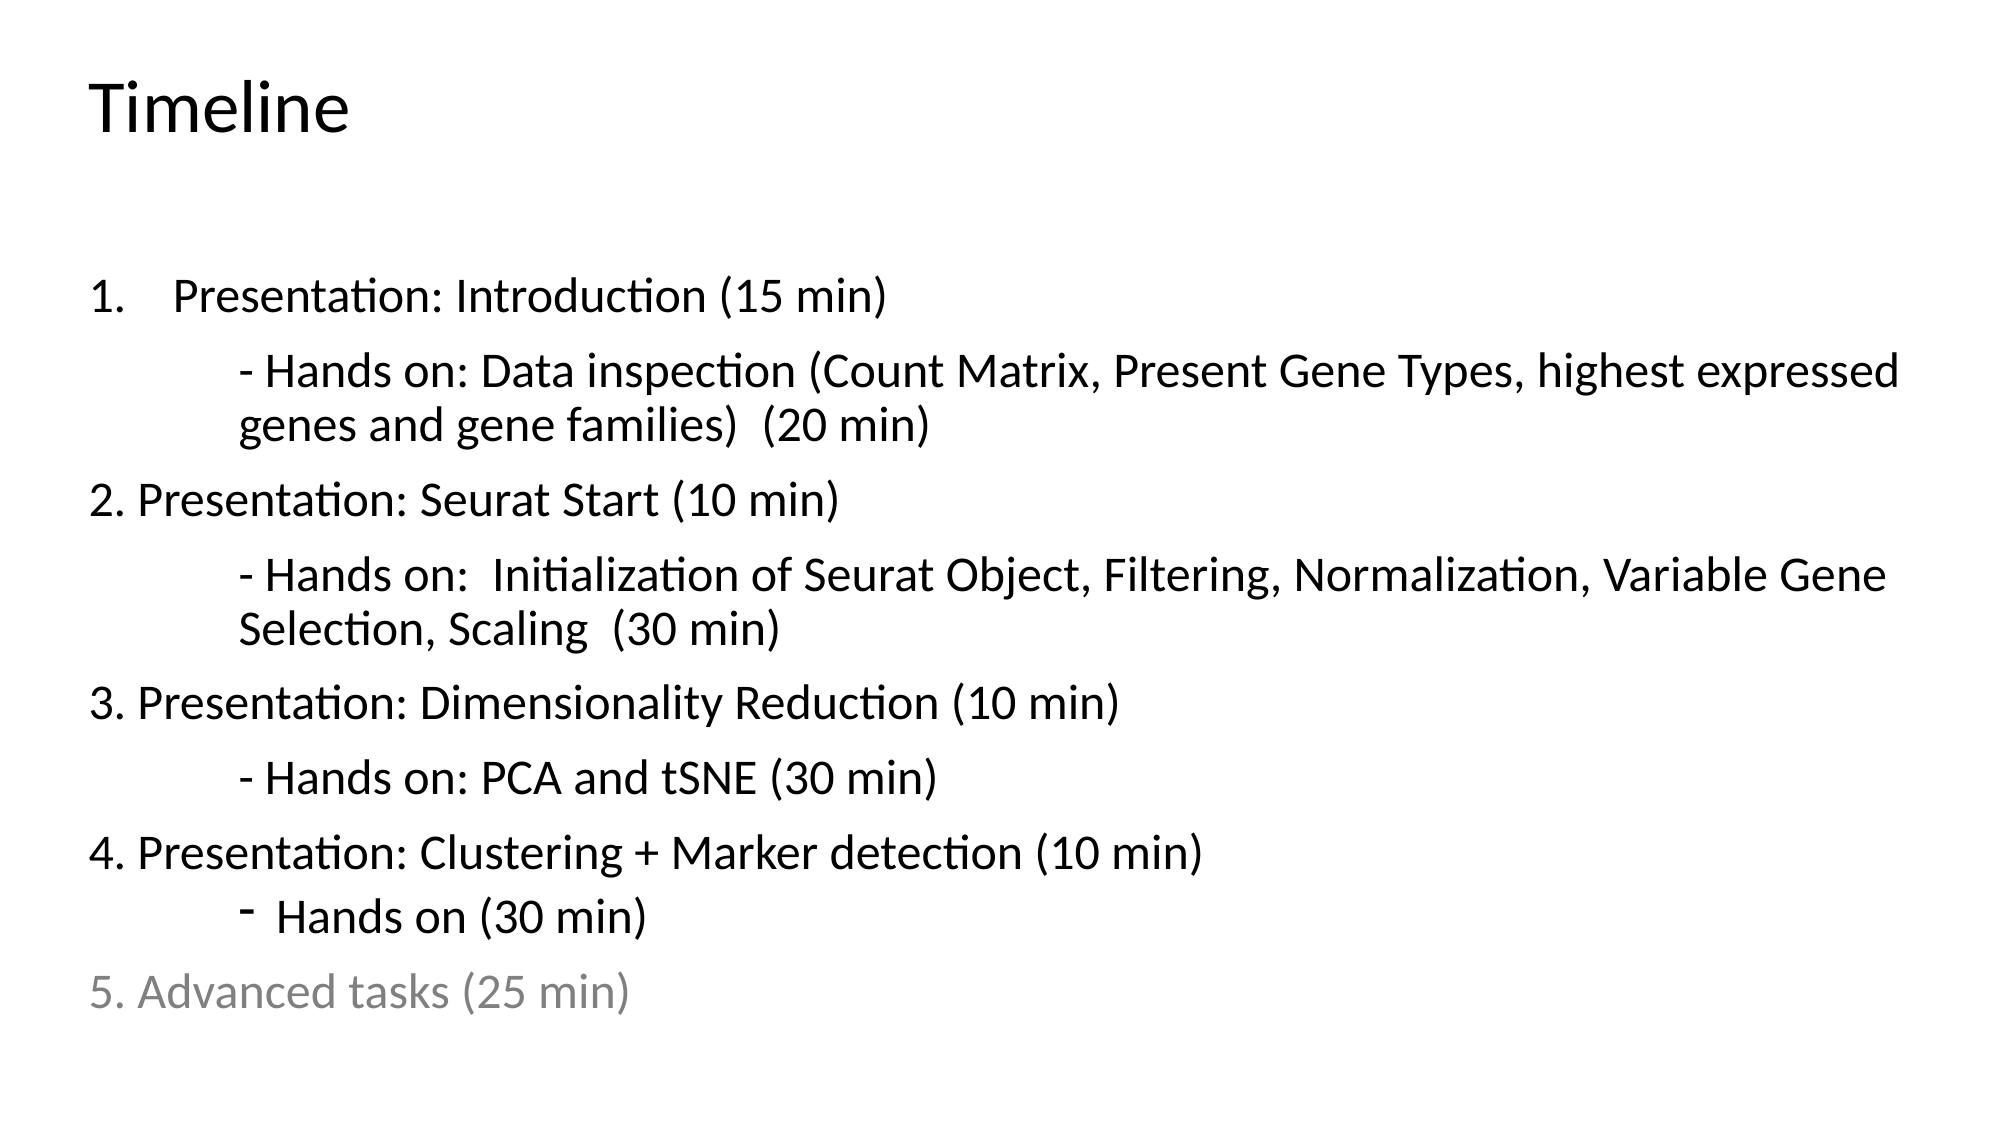

# Timeline
Presentation: Introduction (15 min)
	- Hands on: Data inspection (Count Matrix, Present Gene Types, highest expressed 	genes and gene families)  (20 min)
2. Presentation: Seurat Start (10 min)
	- Hands on:  Initialization of Seurat Object, Filtering, Normalization, Variable Gene 	Selection, Scaling  (30 	min)
3. Presentation: Dimensionality Reduction (10 min)
	- Hands on: PCA and tSNE (30 min)
4. Presentation: Clustering + Marker detection (10 min)
Hands on (30 min)
5. Advanced tasks (25 min)